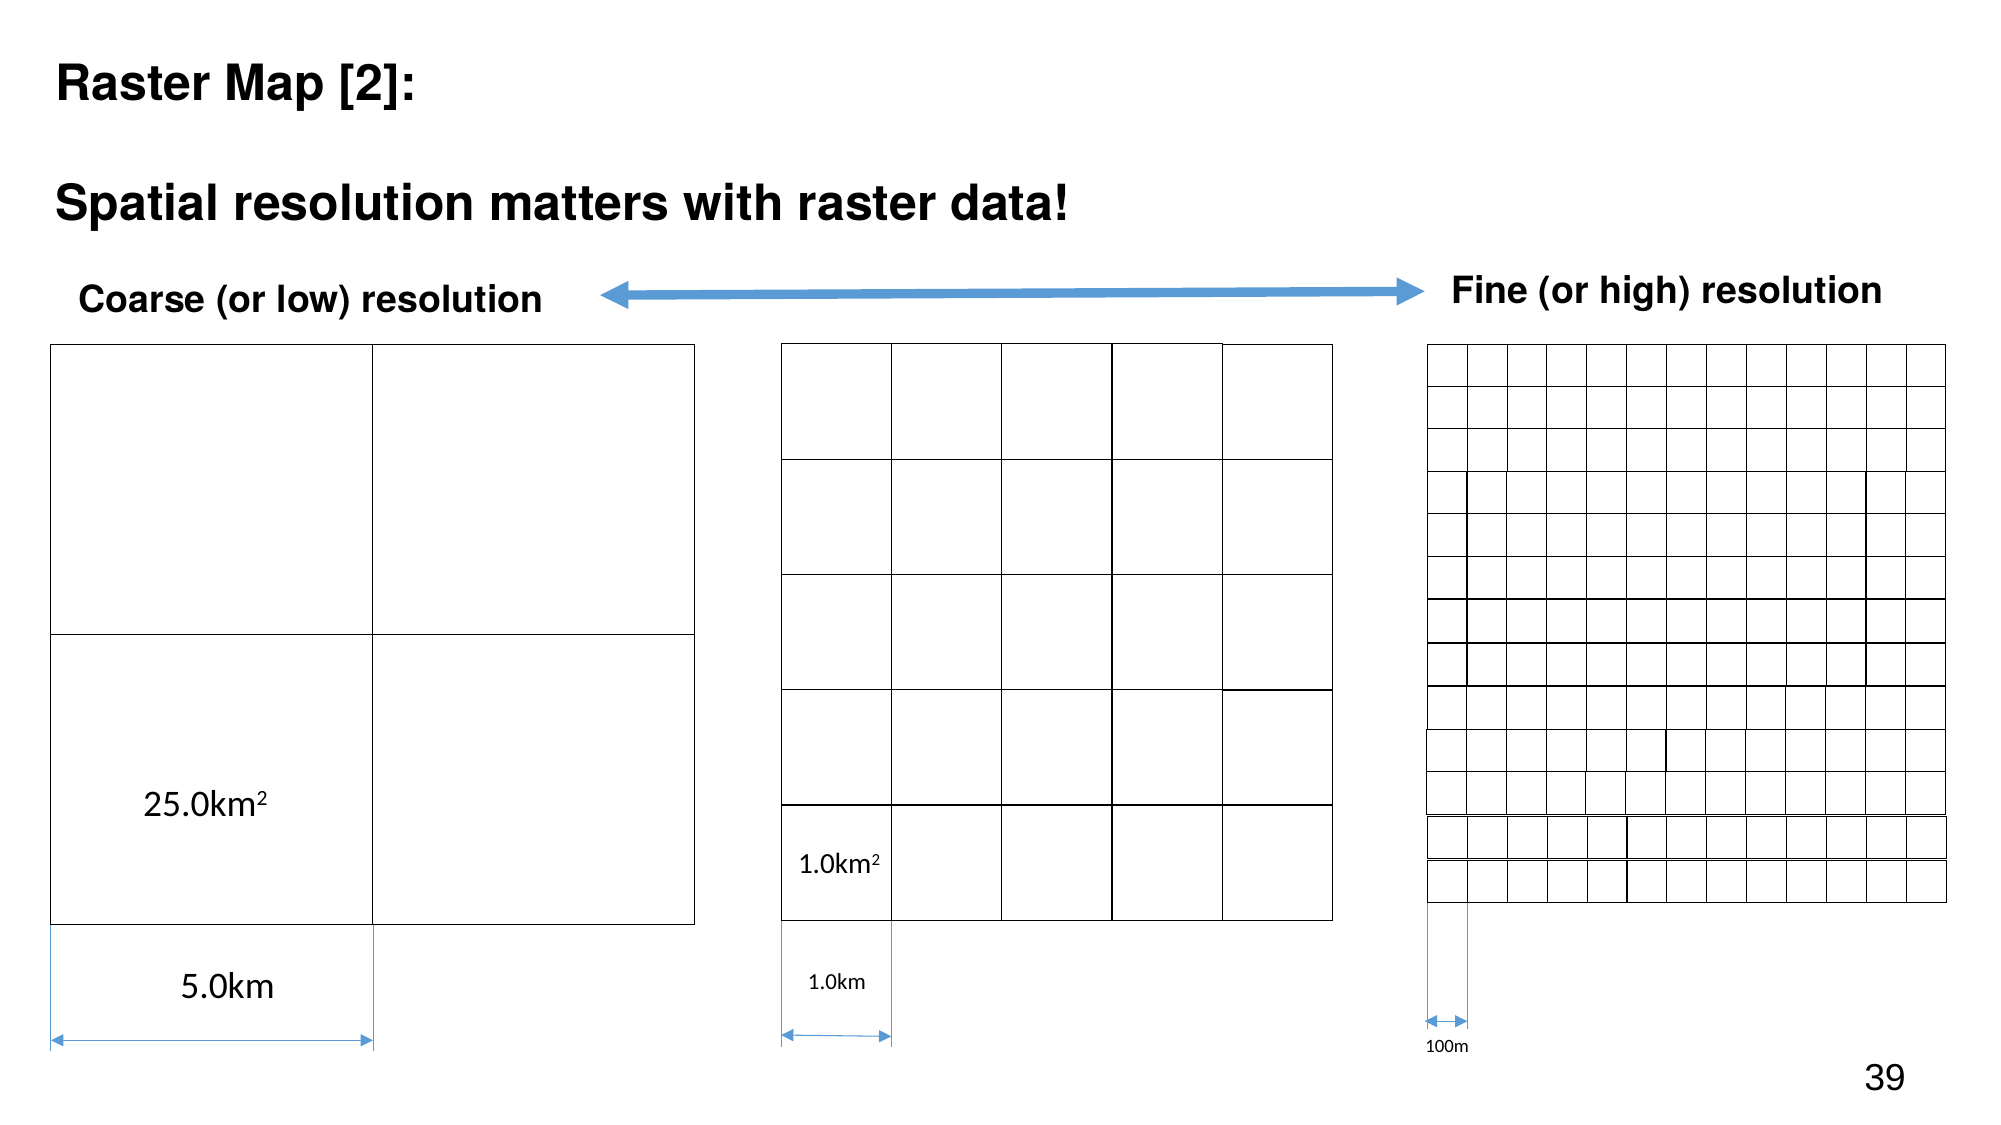

Raster Map [2]:

Spatial resolution matters with raster data!
Fine (or high) resolution
Coarse (or low) resolution

25.0km2

1.0km2

5.0km
1.0km
100m
39